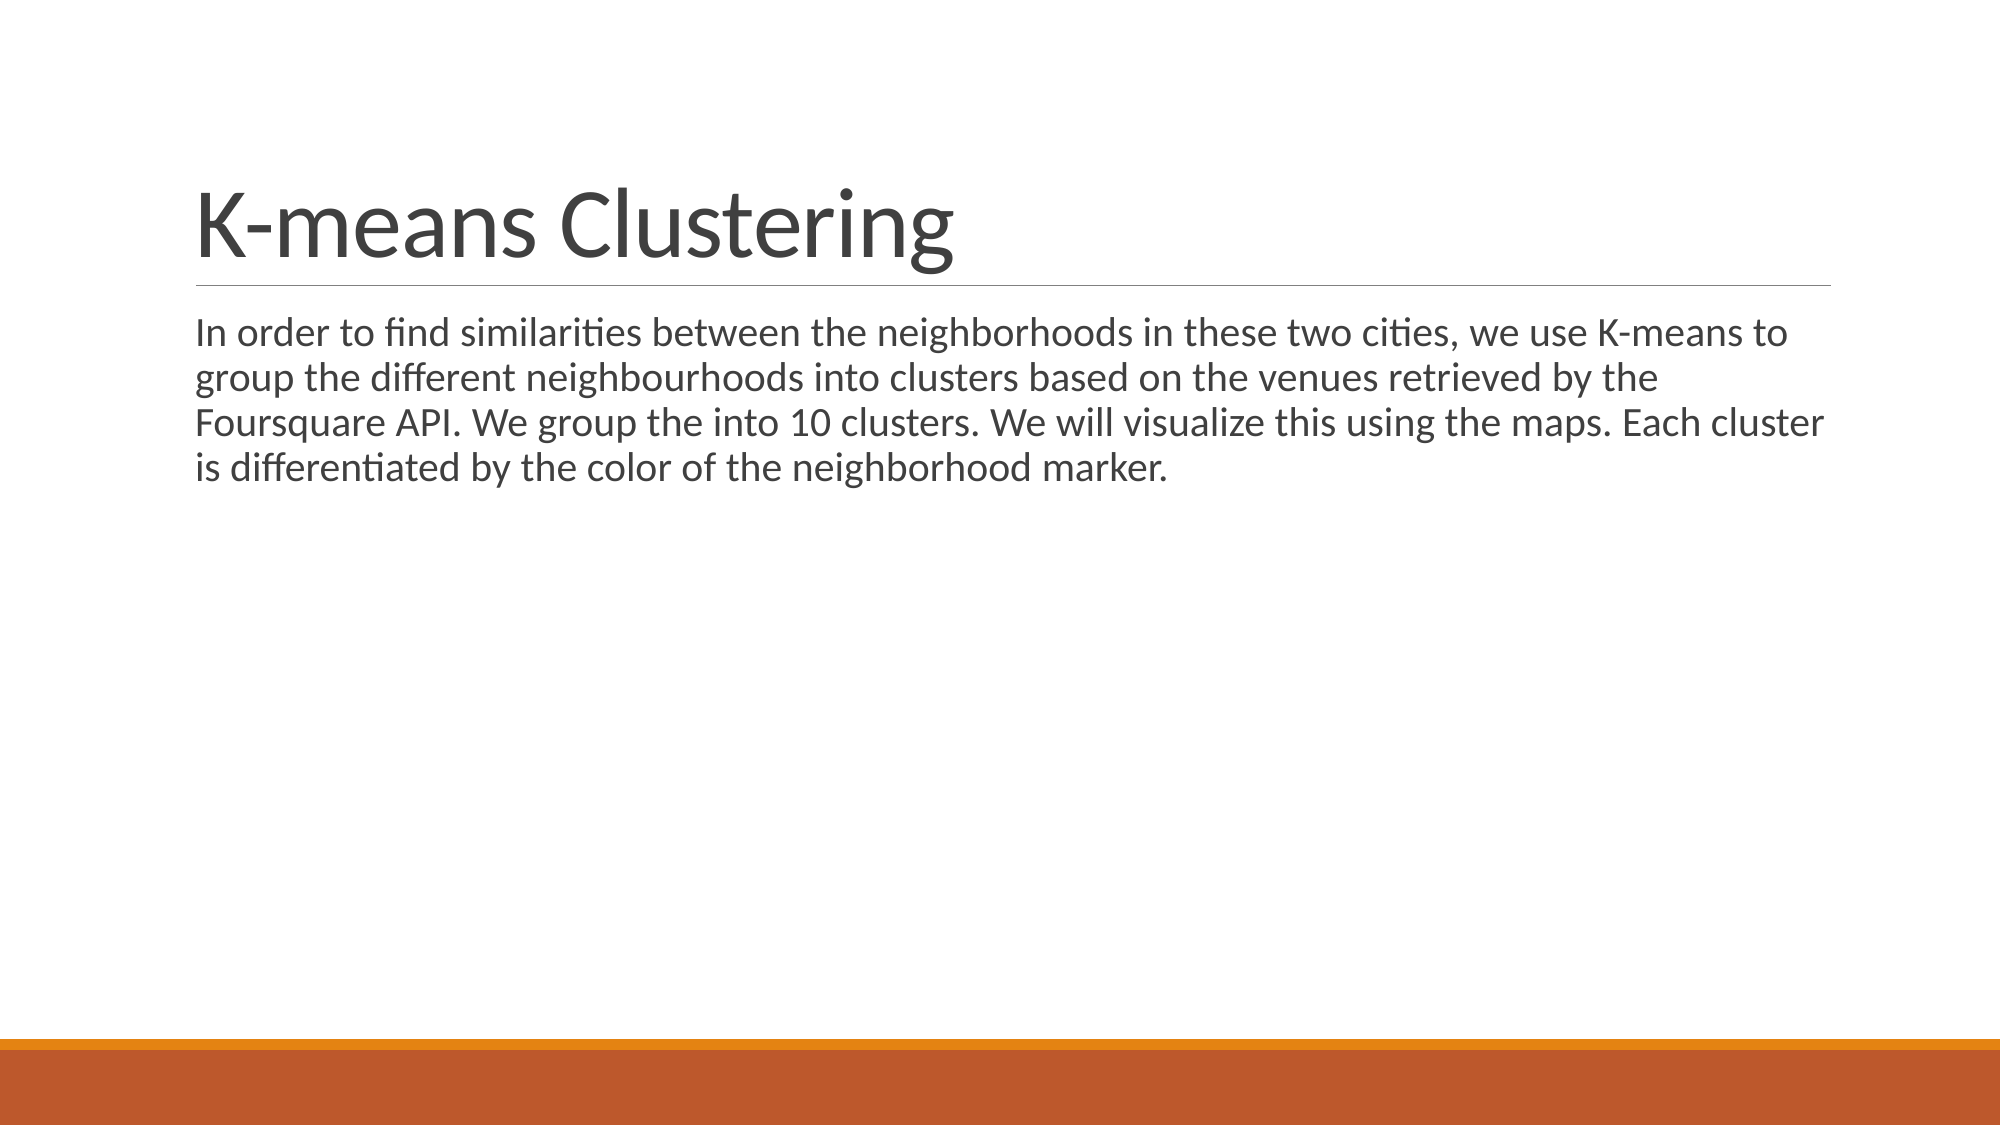

# K-means Clustering
In order to find similarities between the neighborhoods in these two cities, we use K-means to group the different neighbourhoods into clusters based on the venues retrieved by the Foursquare API. We group the into 10 clusters. We will visualize this using the maps. Each cluster is differentiated by the color of the neighborhood marker.